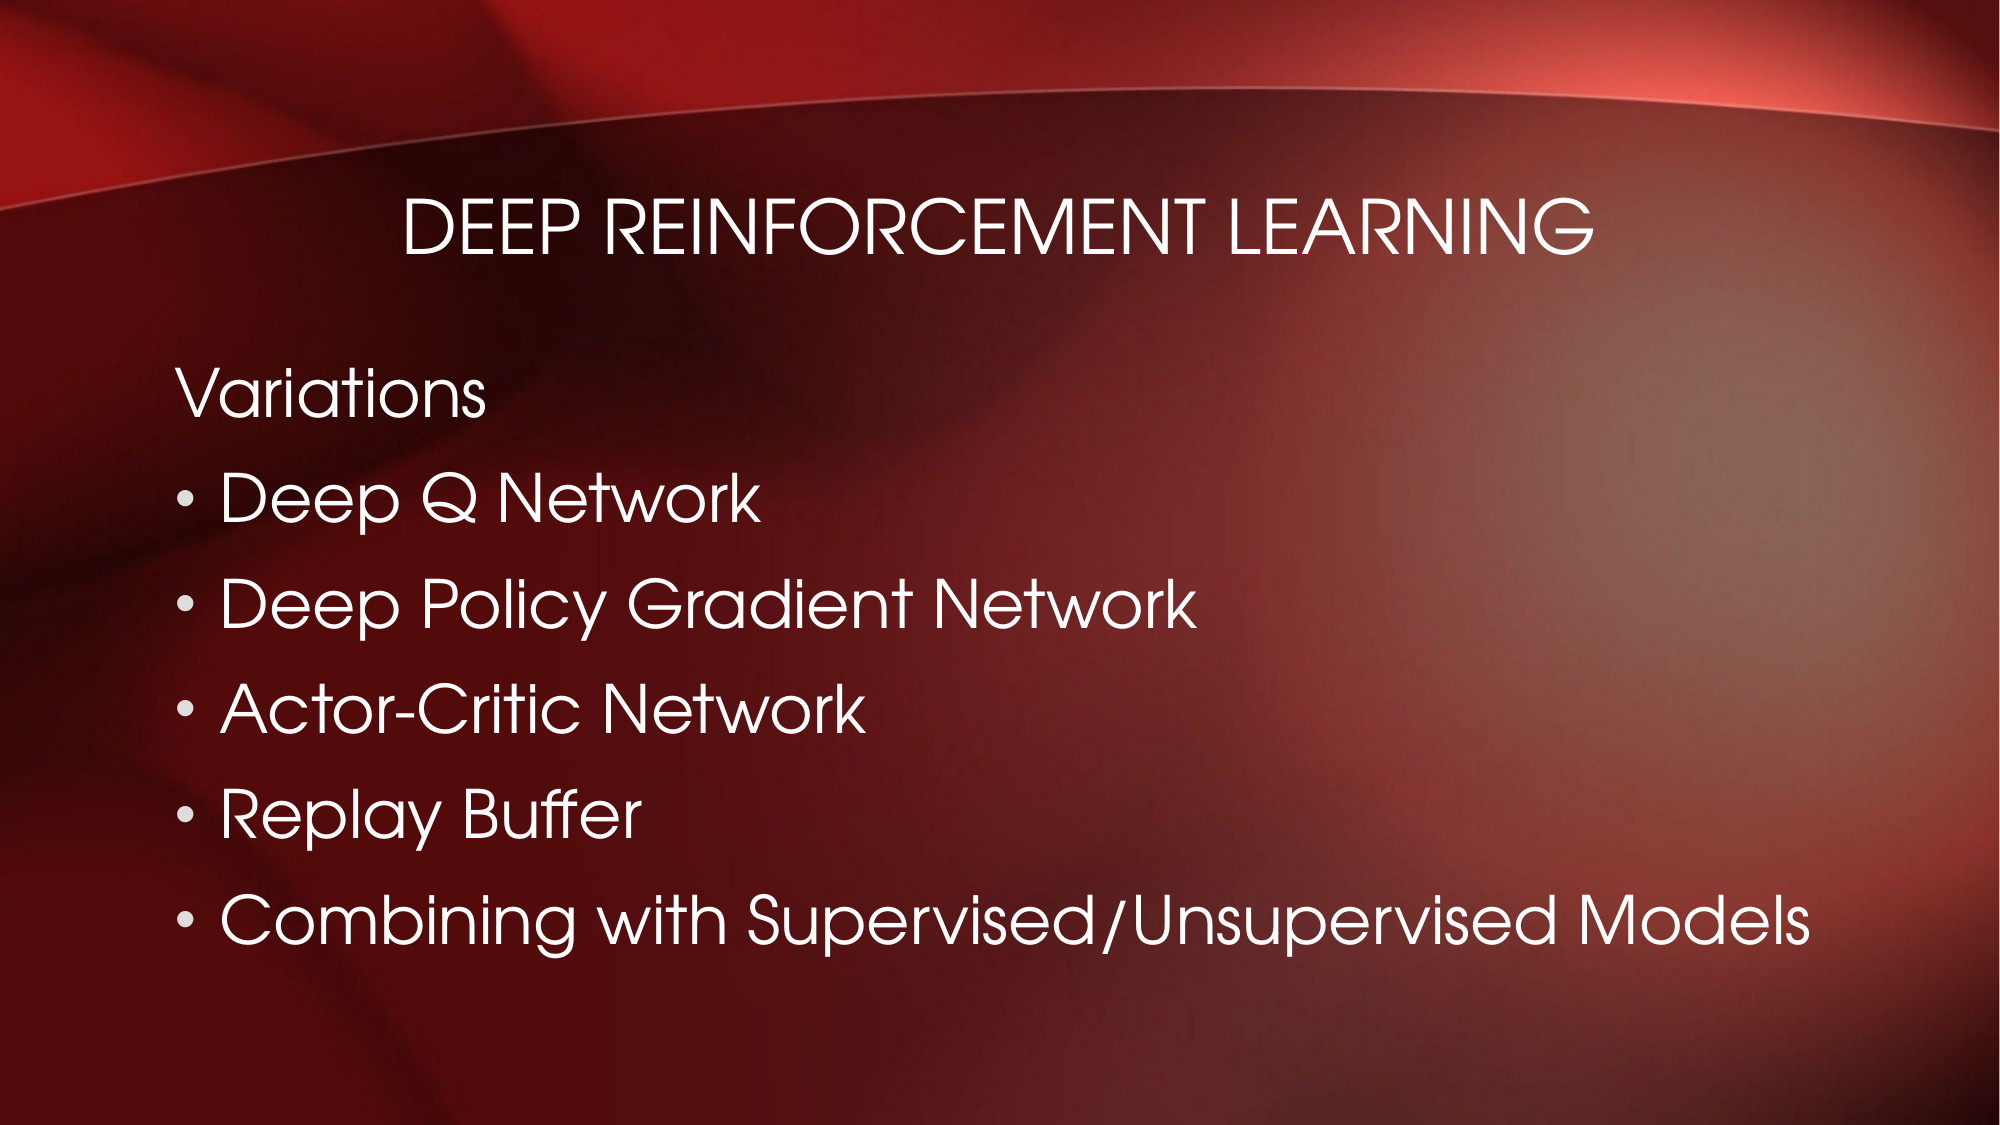

# Deep Reinforcement Learning
Variations
Deep Q Network
Deep Policy Gradient Network
Actor-Critic Network
Replay Buffer
Combining with Supervised/Unsupervised Models